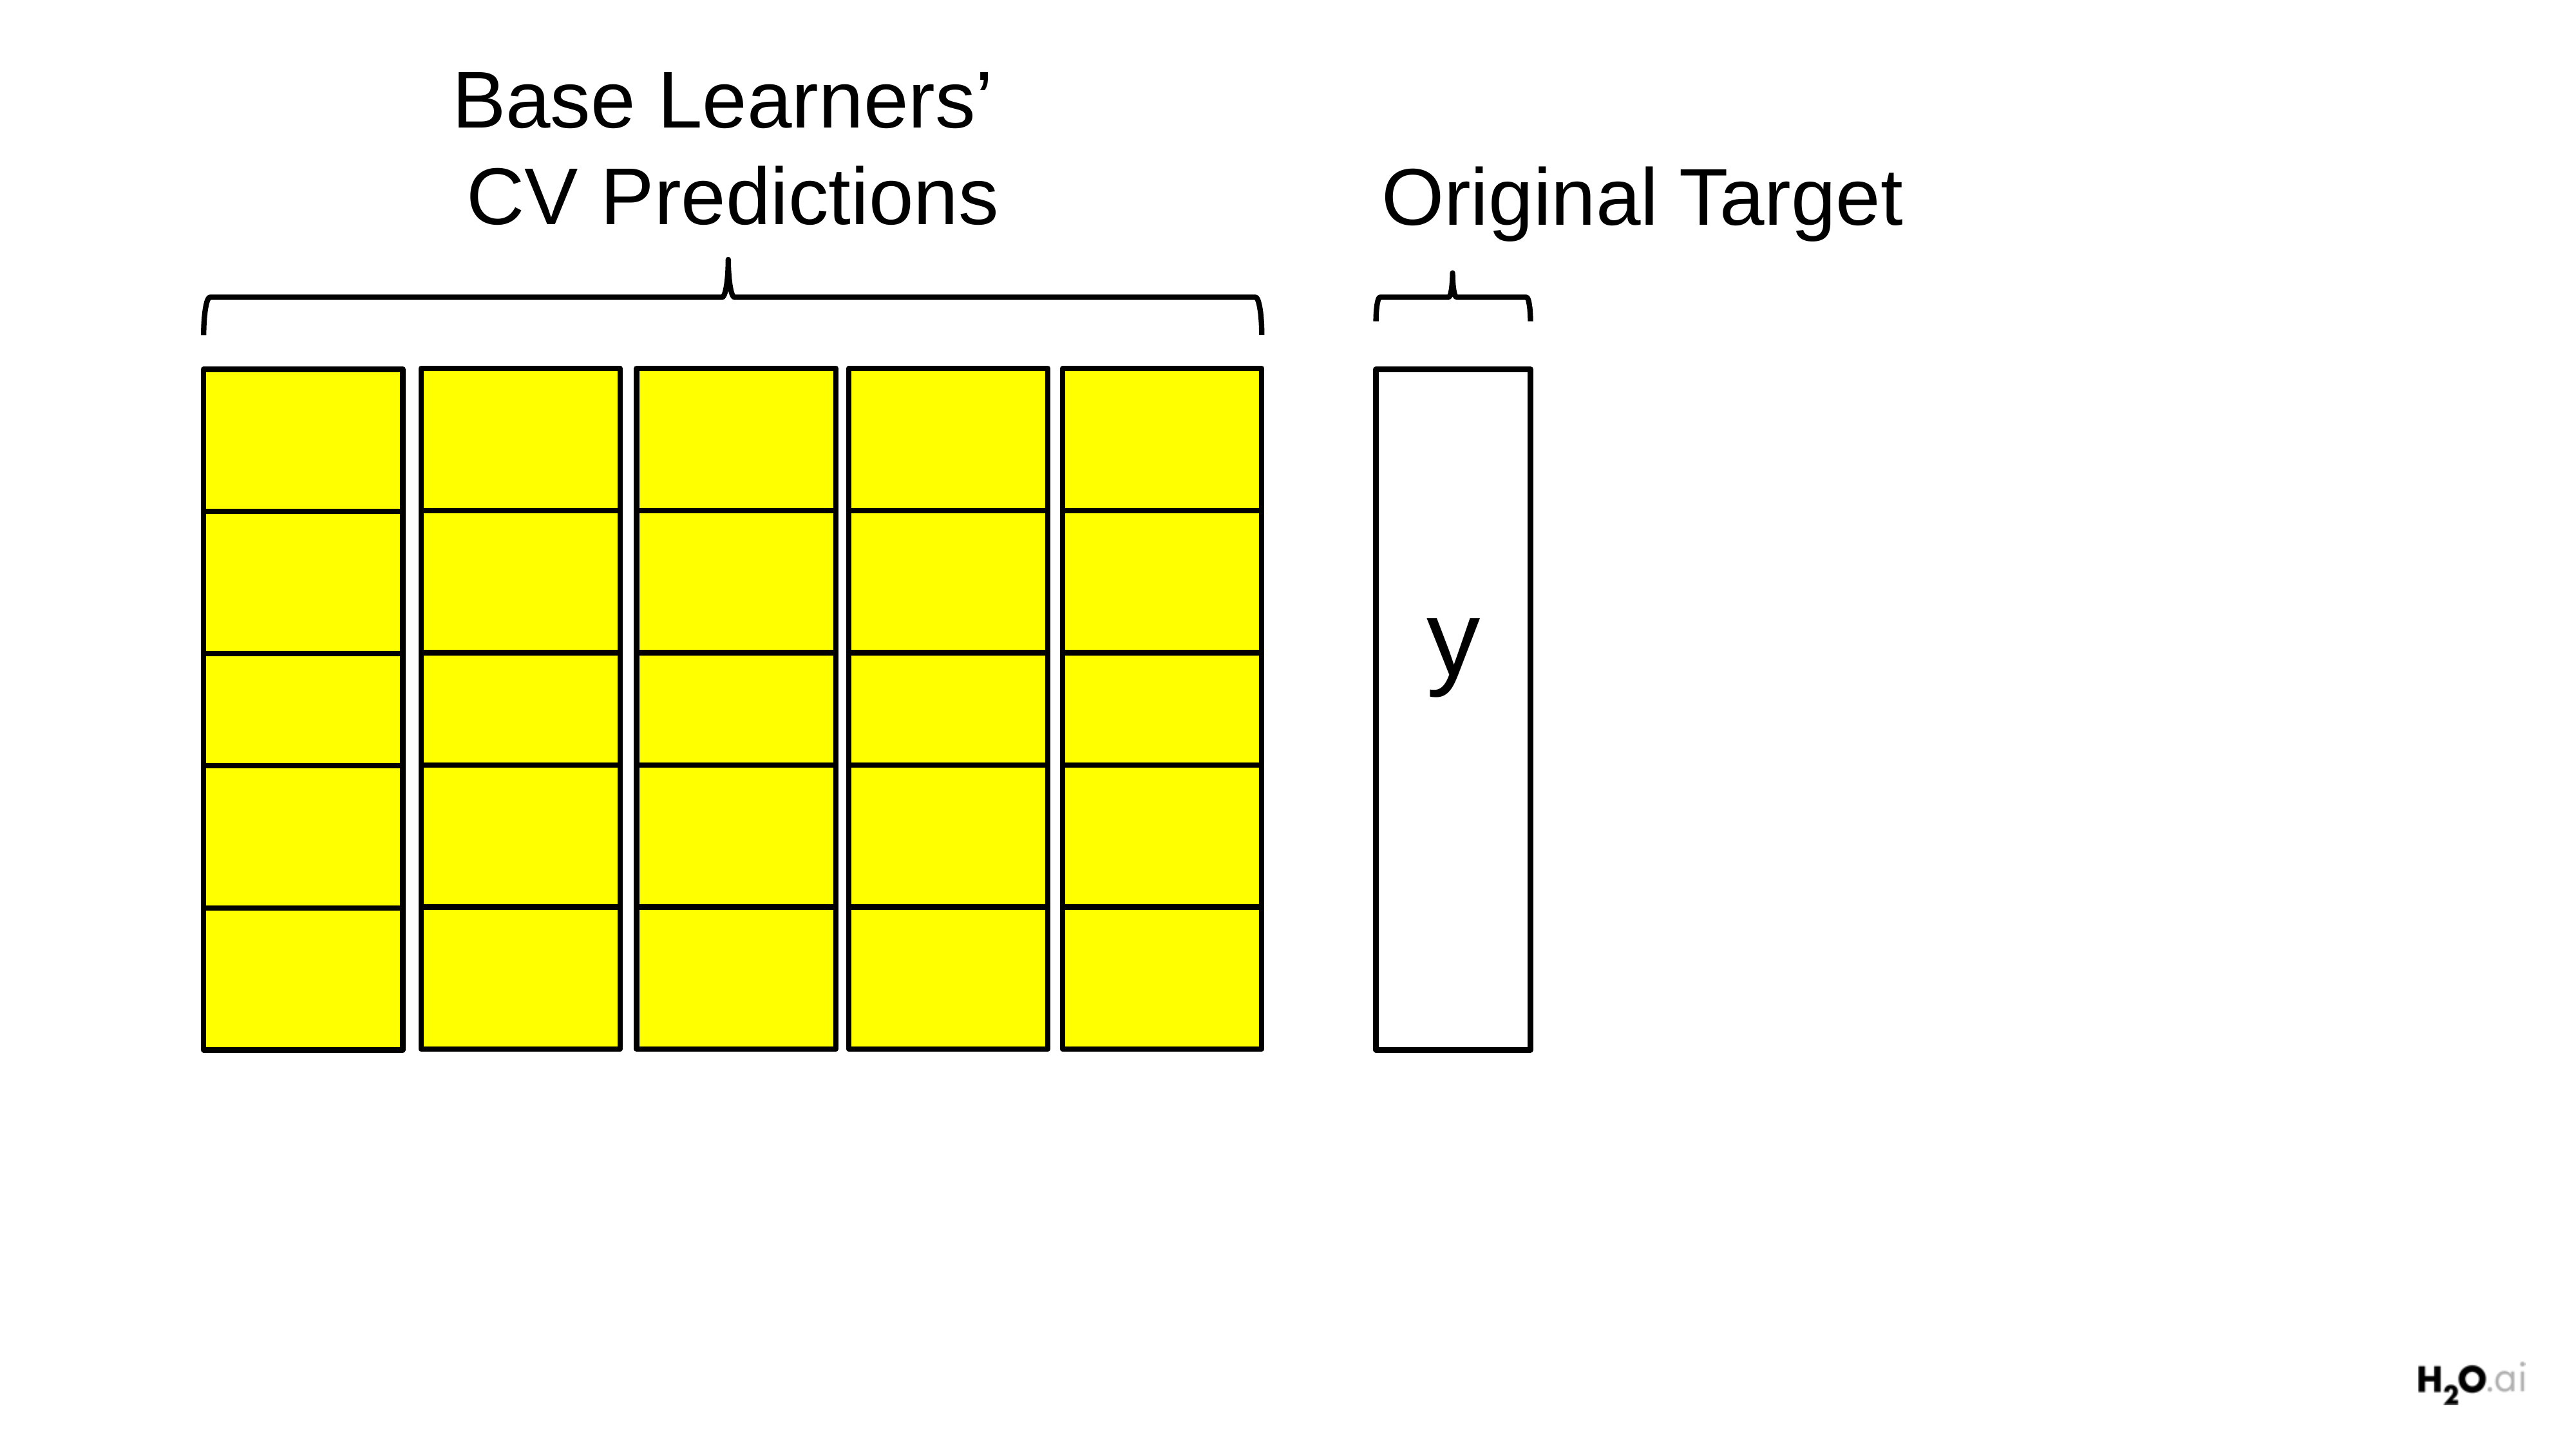

Base Learners’
CV Predictions
Original Target

y